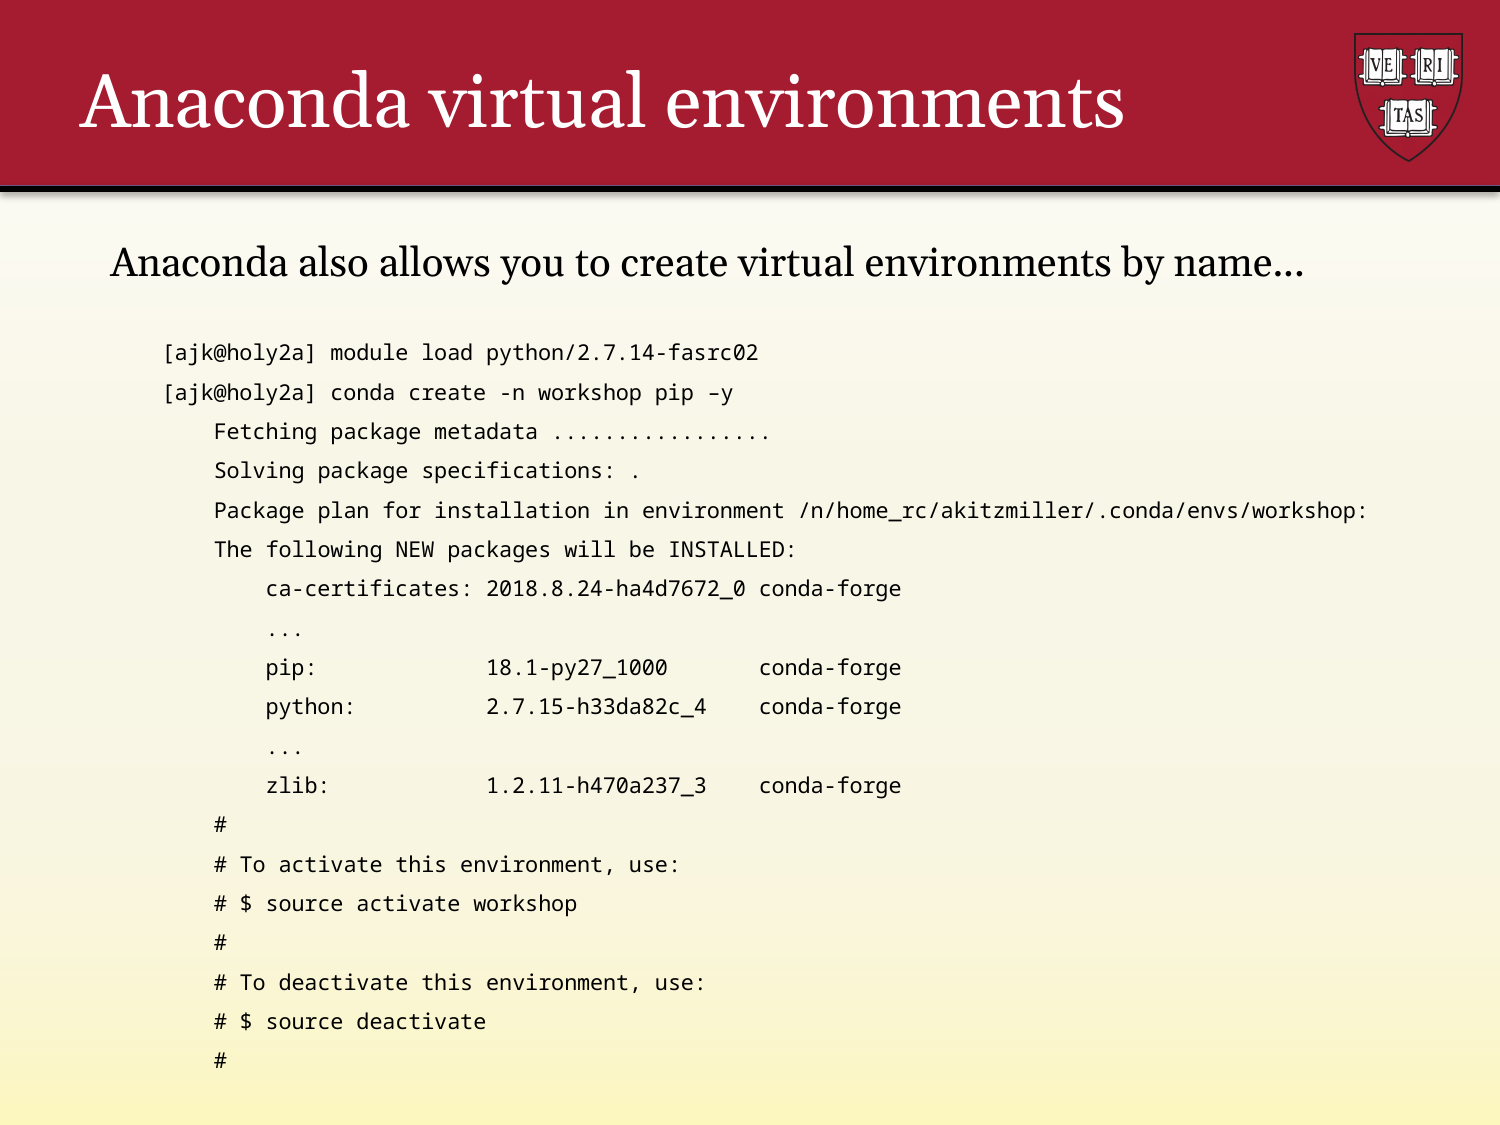

# Anaconda virtual environments
Anaconda also allows you to create virtual environments by name...
[ajk@holy2a] module load python/2.7.14-fasrc02
[ajk@holy2a] conda create -n workshop pip –y
    Fetching package metadata .................
    Solving package specifications: .
    Package plan for installation in environment /n/home_rc/akitzmiller/.conda/envs/workshop:
    The following NEW packages will be INSTALLED:
        ca-certificates: 2018.8.24-ha4d7672_0 conda-forge
        ...
        pip:             18.1-py27_1000       conda-forge
        python:          2.7.15-h33da82c_4    conda-forge
        ...
        zlib:            1.2.11-h470a237_3    conda-forge
    #
    # To activate this environment, use:
    # $ source activate workshop
    #
    # To deactivate this environment, use:
    # $ source deactivate
    #